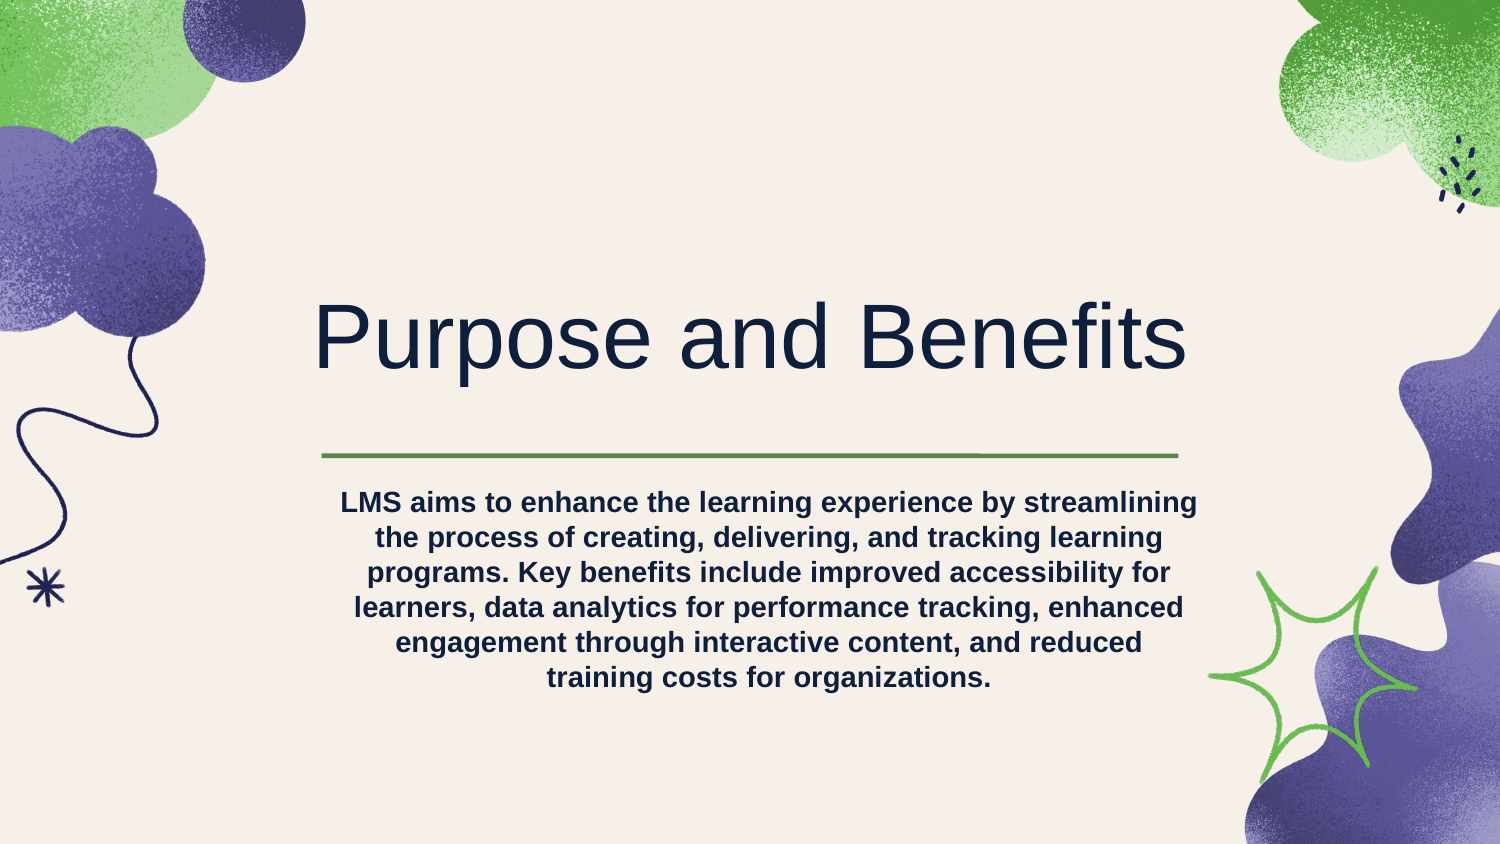

# Purpose and Benefits
LMS aims to enhance the learning experience by streamlining the process of creating, delivering, and tracking learning programs. Key benefits include improved accessibility for learners, data analytics for performance tracking, enhanced engagement through interactive content, and reduced training costs for organizations.